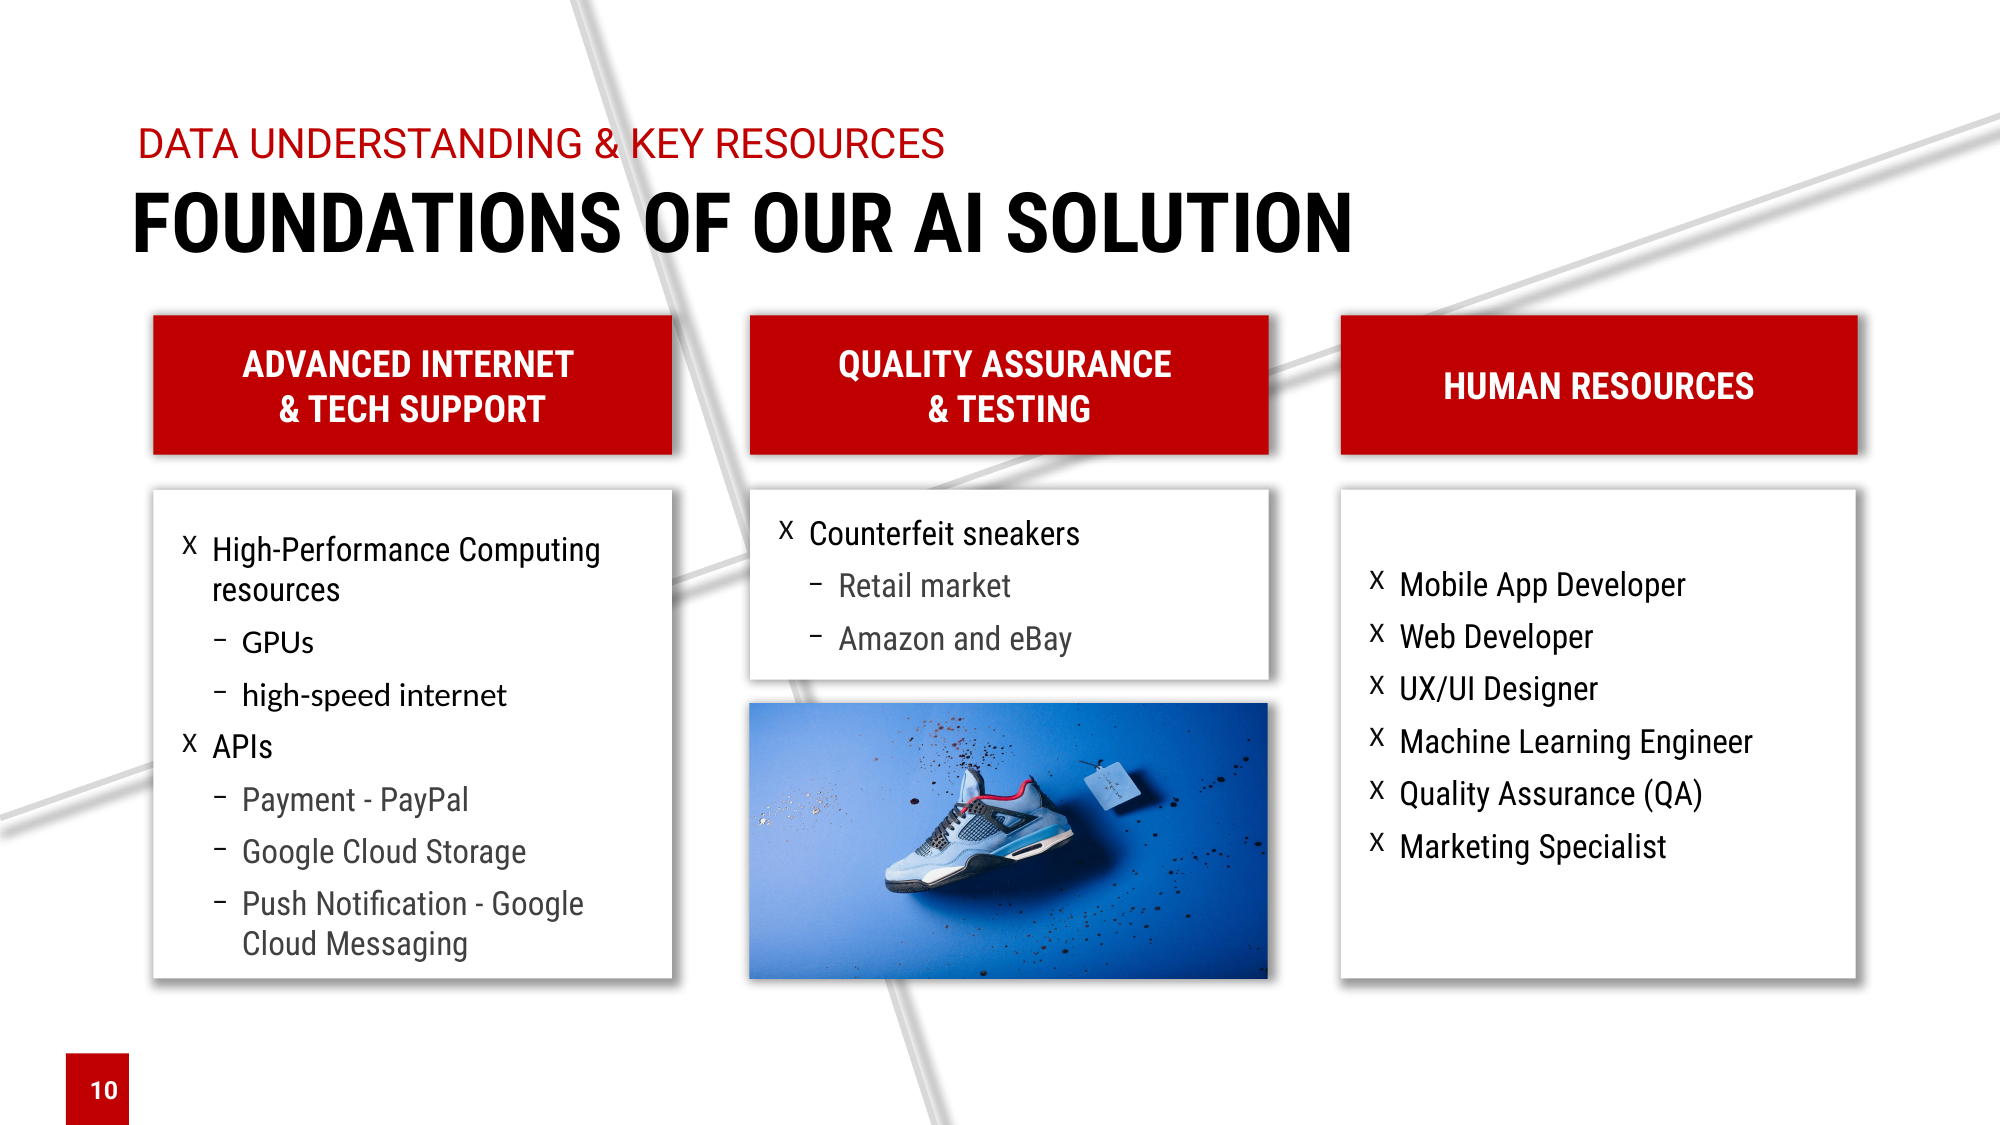

DATA UNDERSTANDING & KEY RESOURCES
FOUNDATIONS OF OUR AI SOLUTION
QUALITY ASSURANCE
& TESTING
HUMAN RESOURCES
ADVANCED INTERNET
& TECH SUPPORT
Counterfeit sneakers
Retail market
Amazon and eBay
Mobile App Developer
Web Developer
UX/UI Designer
Machine Learning Engineer
Quality Assurance (QA)
Marketing Specialist

High-Performance Computing resources
GPUs
high-speed internet
APIs
Payment - PayPal
Google Cloud Storage
Push Notification - Google Cloud Messaging

11
10